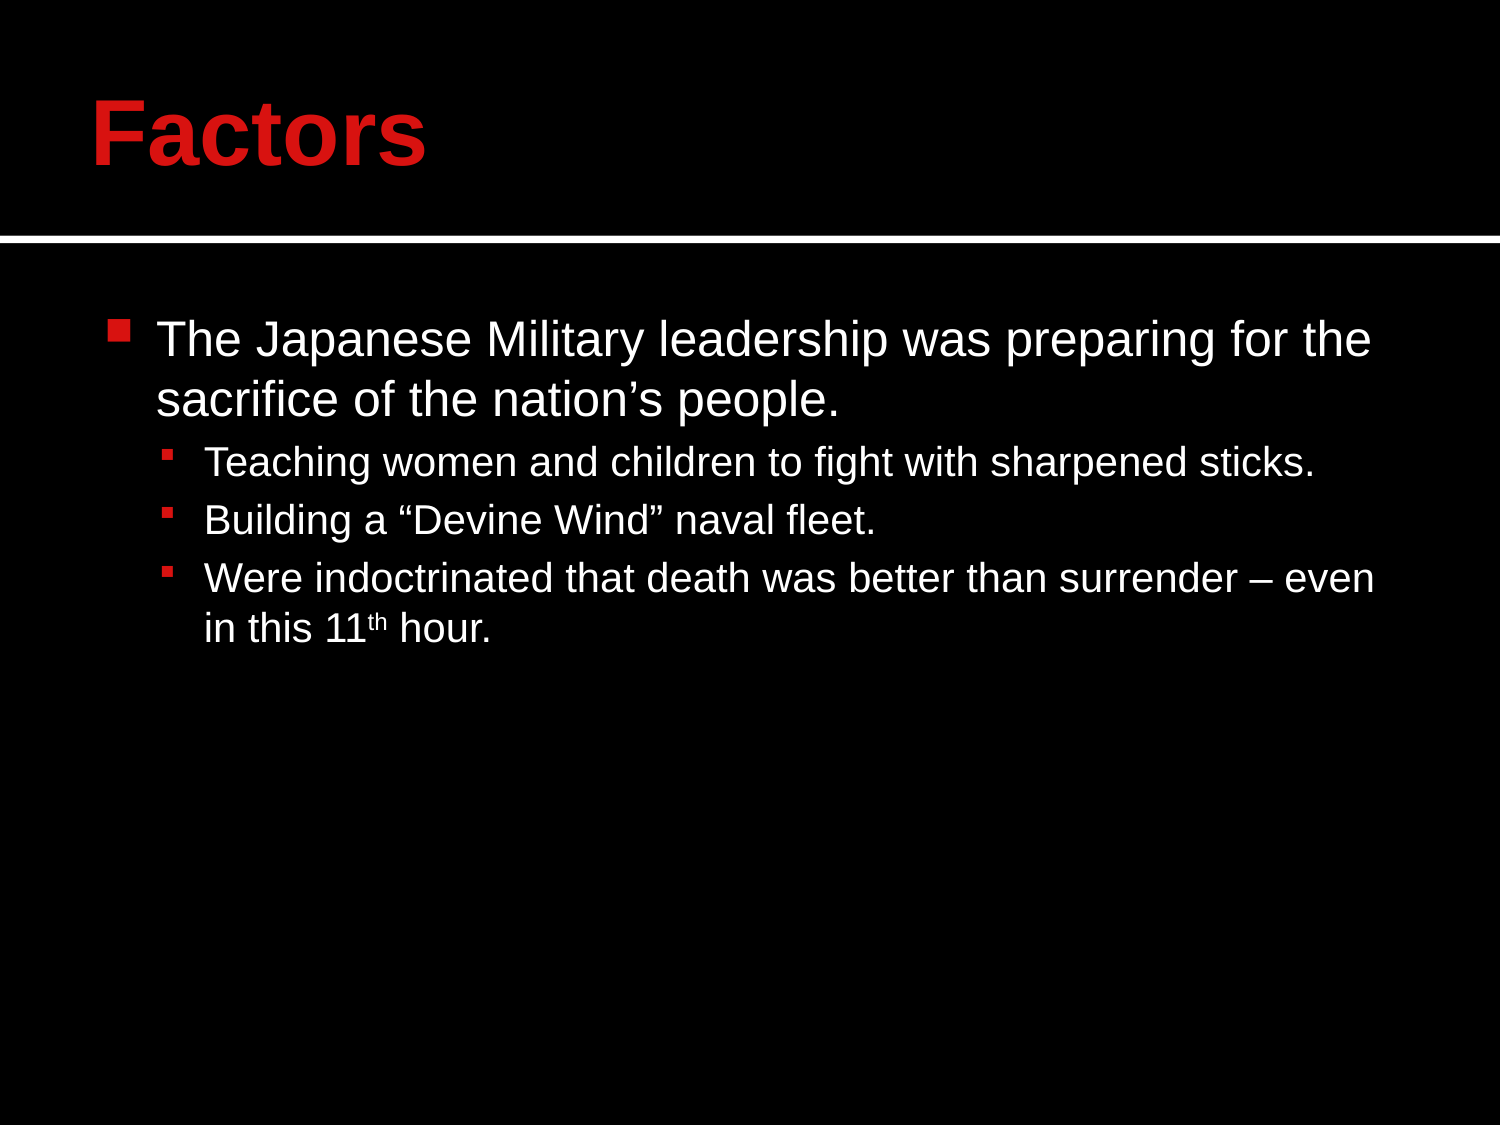

# Factors
The Japanese Military leadership was preparing for the sacrifice of the nation’s people.
Teaching women and children to fight with sharpened sticks.
Building a “Devine Wind” naval fleet.
Were indoctrinated that death was better than surrender – even in this 11th hour.